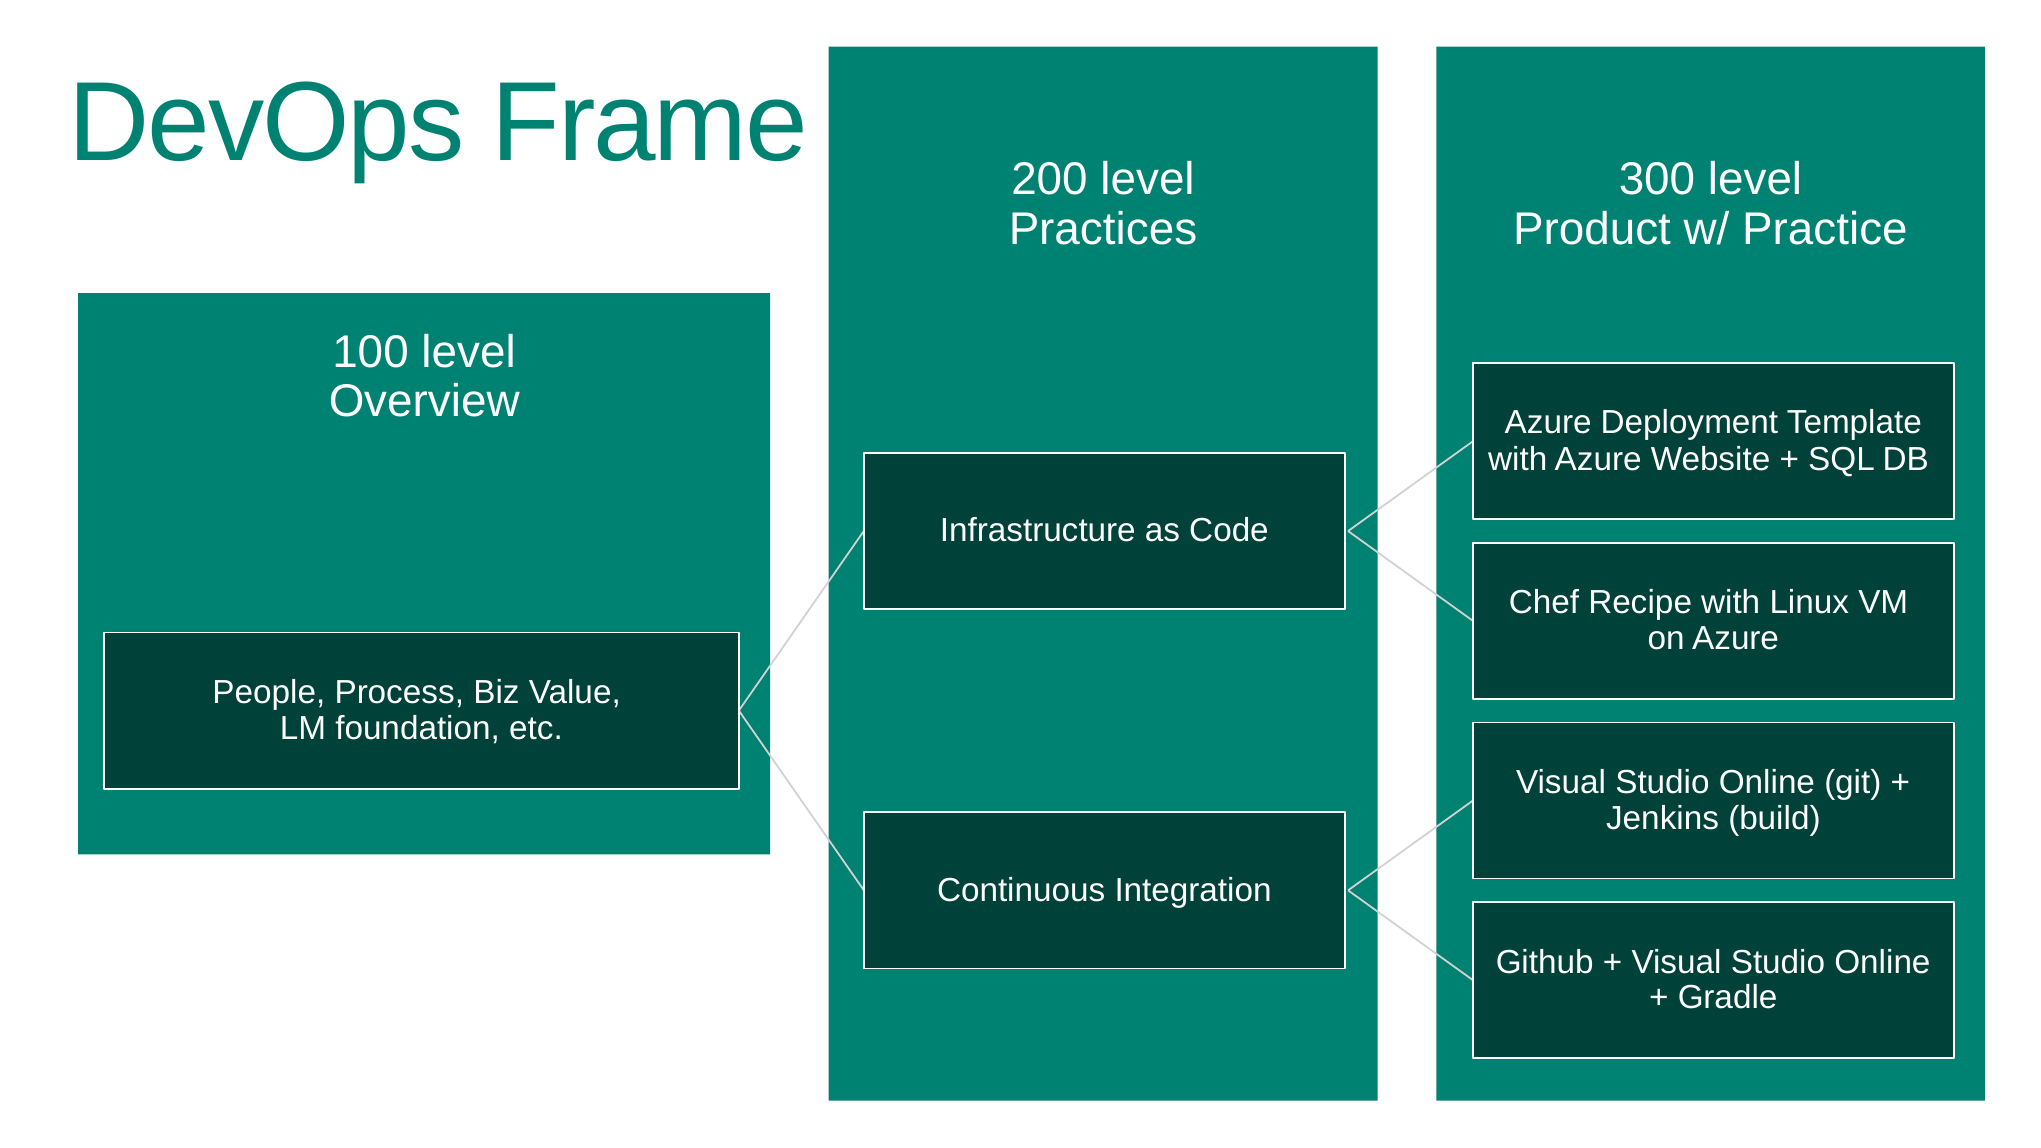

200 level
Practices

300 level
Product w/ Practice
# DevOps Frame

100 level
Overview

Azure Deployment Template with Azure Website + SQL DB

Infrastructure as Code

Chef Recipe with Linux VM
on Azure

People, Process, Biz Value,
LM foundation, etc.

Visual Studio Online (git) + Jenkins (build)

Continuous Integration

Github + Visual Studio Online + Gradle